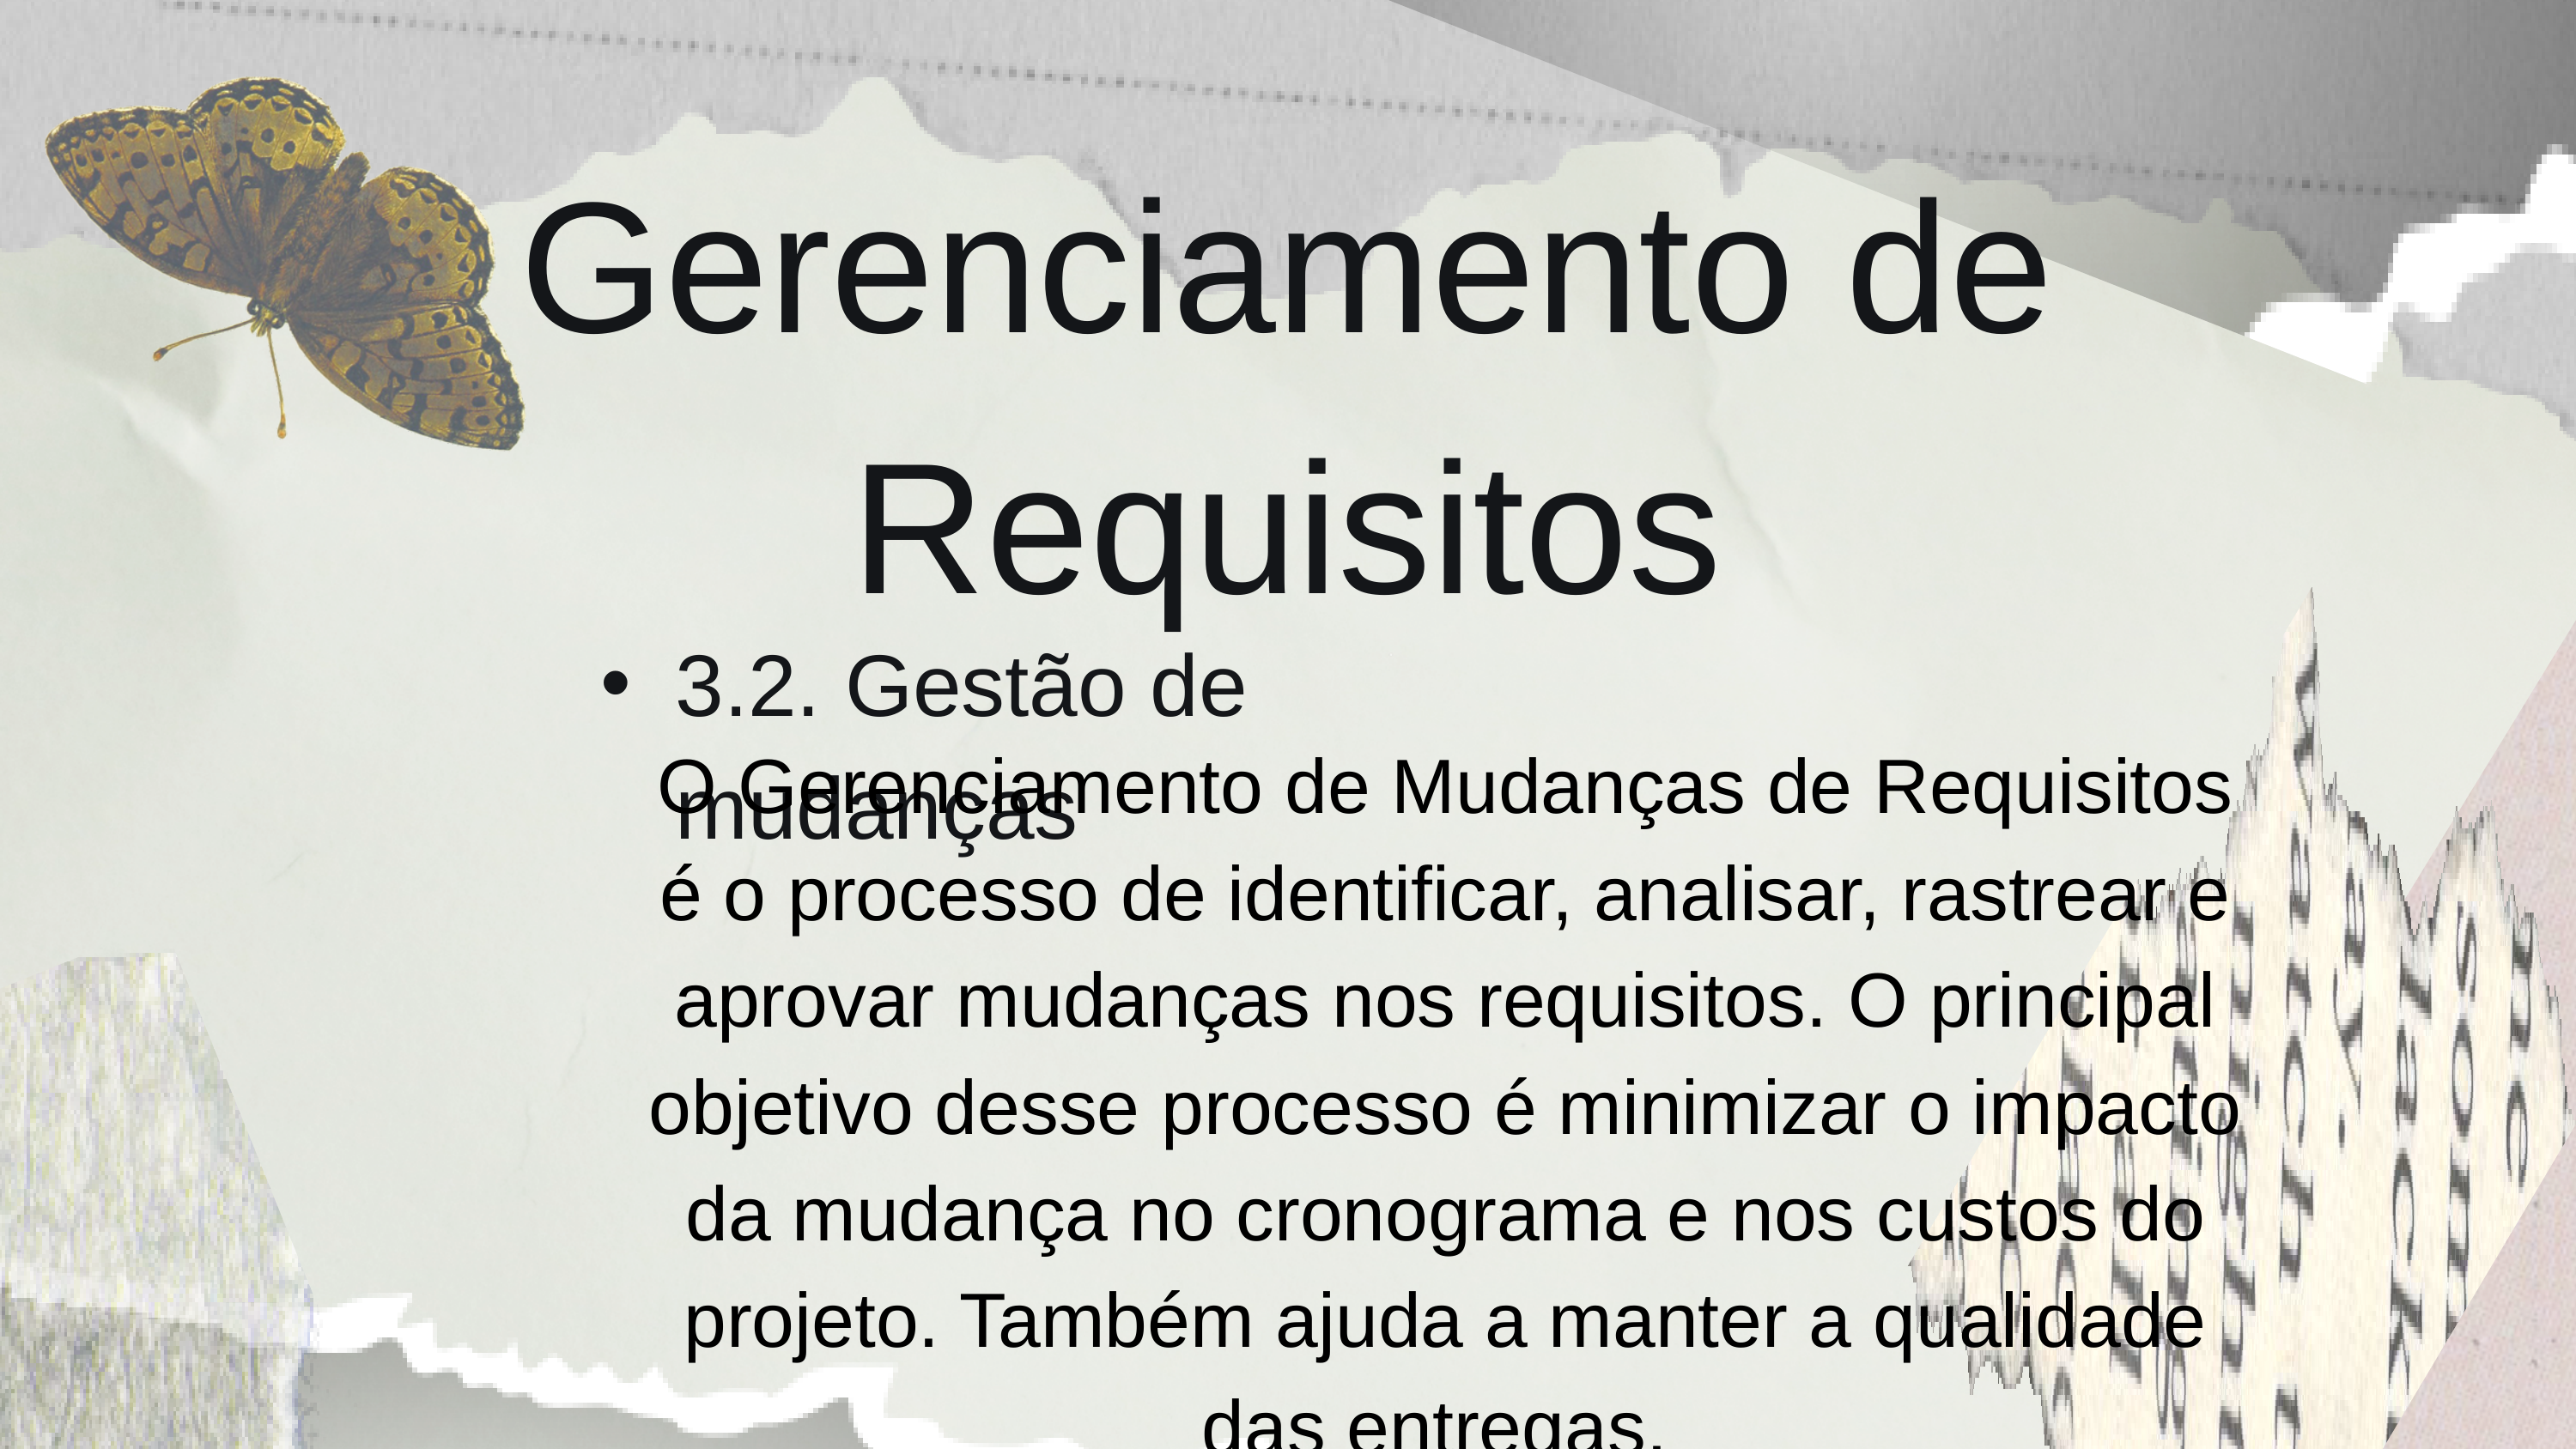

Gerenciamento de Requisitos
3.2. Gestão de mudanças
O Gerenciamento de Mudanças de Requisitos é o processo de identificar, analisar, rastrear e aprovar mudanças nos requisitos. O principal objetivo desse processo é minimizar o impacto da mudança no cronograma e nos custos do projeto. Também ajuda a manter a qualidade das entregas.